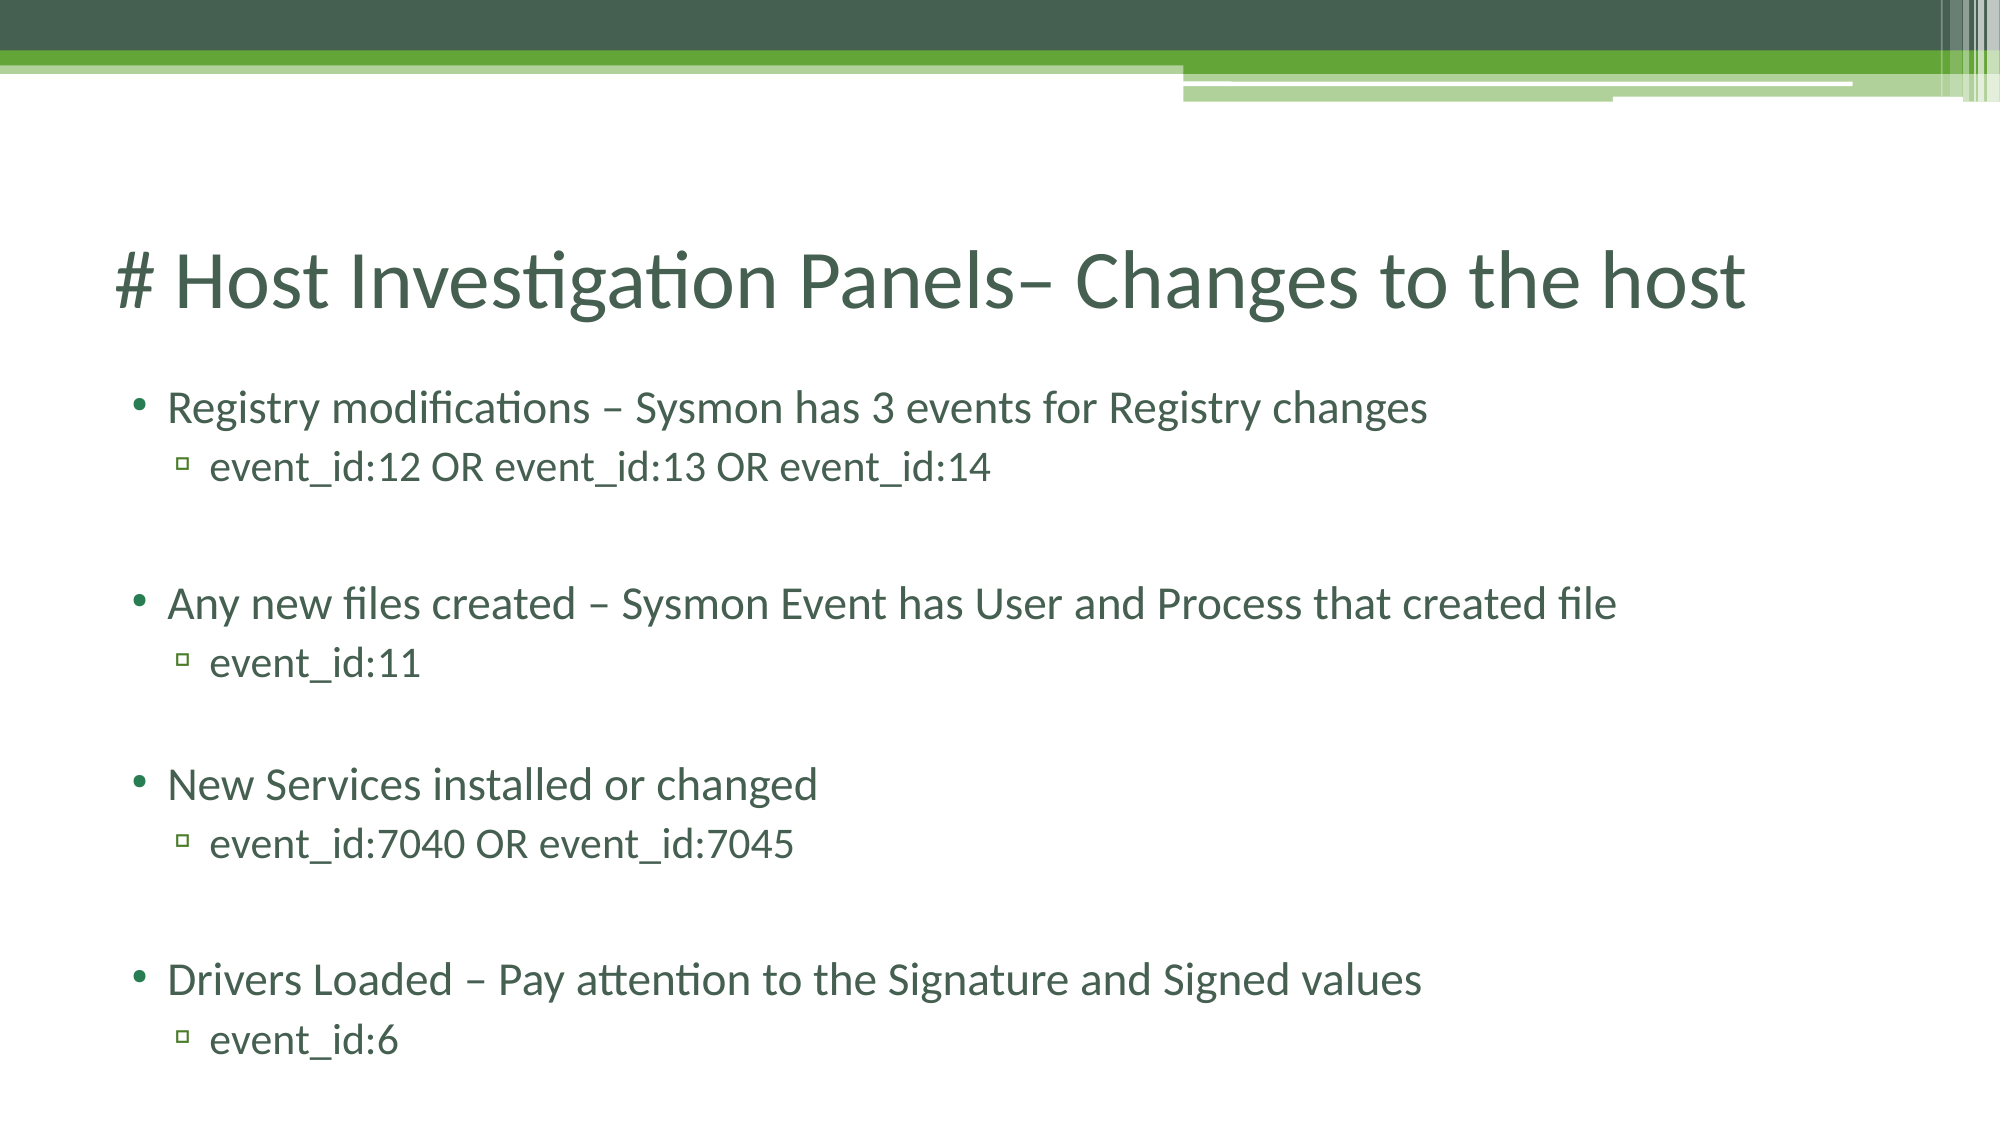

# # Host Investigation Panels– Changes to the host
Registry modifications – Sysmon has 3 events for Registry changes
event_id:12 OR event_id:13 OR event_id:14

Any new files created – Sysmon Event has User and Process that created file
event_id:11

New Services installed or changed
event_id:7040 OR event_id:7045

Drivers Loaded – Pay attention to the Signature and Signed values
event_id:6